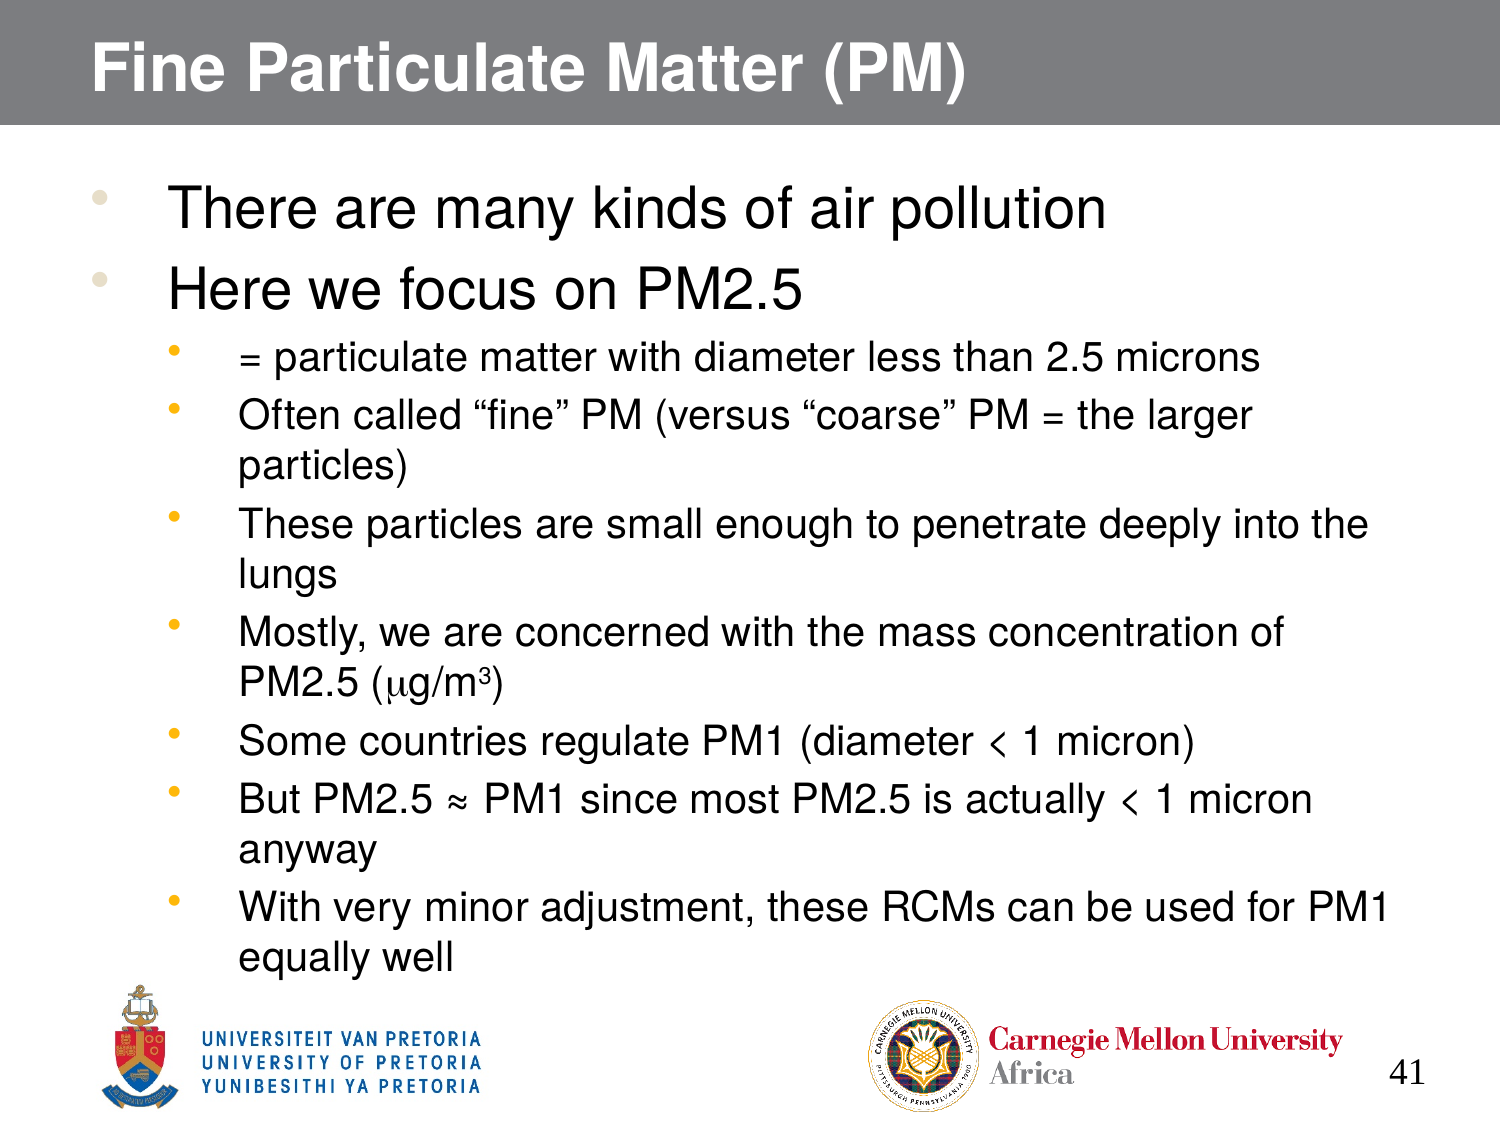

# Fine Particulate Matter (PM)
There are many kinds of air pollution
Here we focus on PM2.5
= particulate matter with diameter less than 2.5 microns
Often called “fine” PM (versus “coarse” PM = the larger particles)
These particles are small enough to penetrate deeply into the lungs
Mostly, we are concerned with the mass concentration of PM2.5 (μg/m3)
Some countries regulate PM1 (diameter < 1 micron)
But PM2.5 ≈ PM1 since most PM2.5 is actually < 1 micron anyway
With very minor adjustment, these RCMs can be used for PM1 equally well